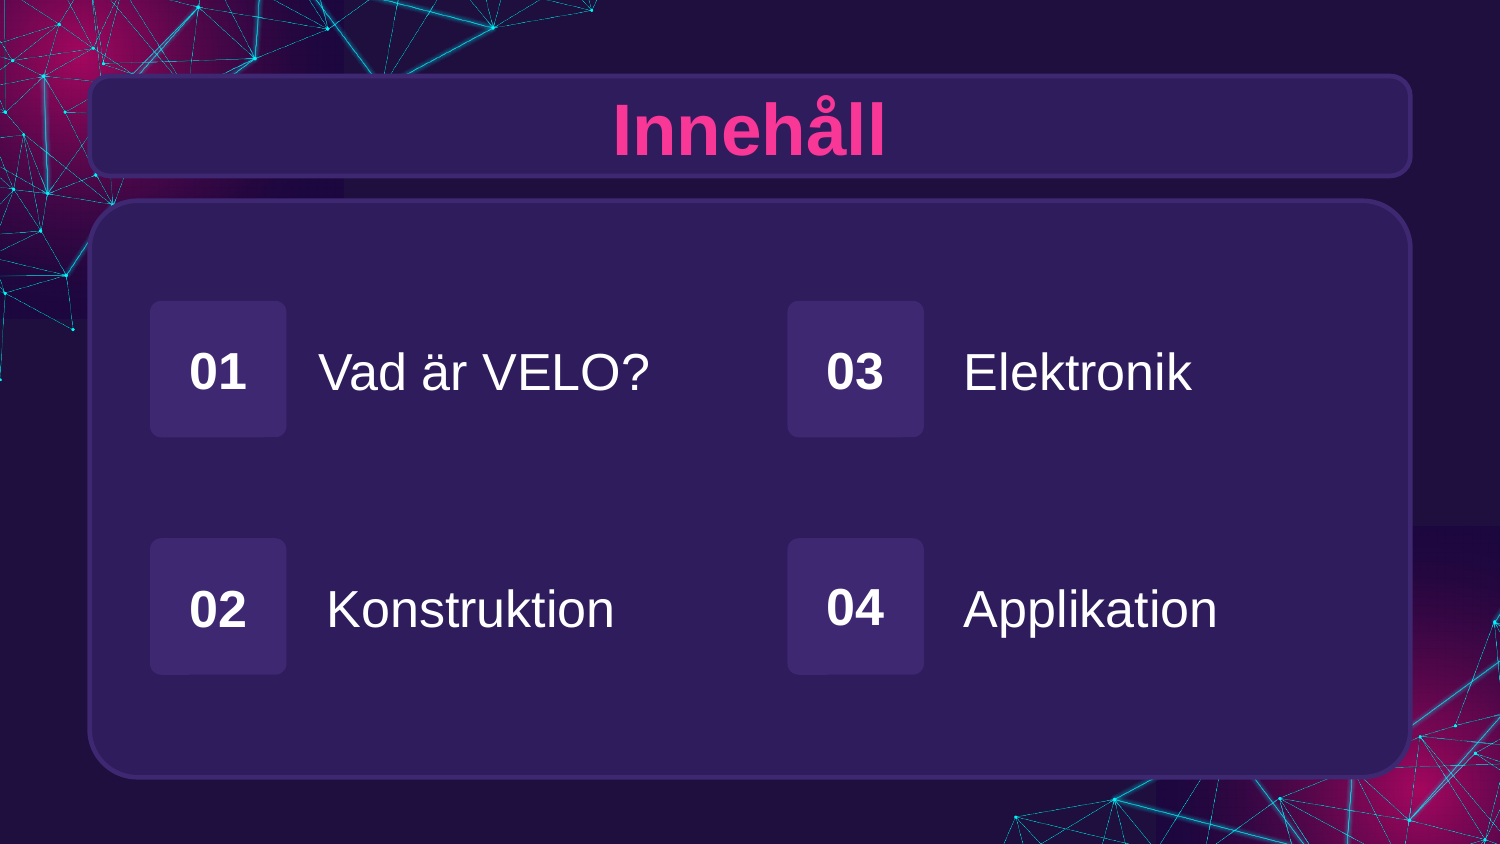

Innehåll

01
03
# Vad är VELO?
Elektronik

04
02
Konstruktion
Applikation